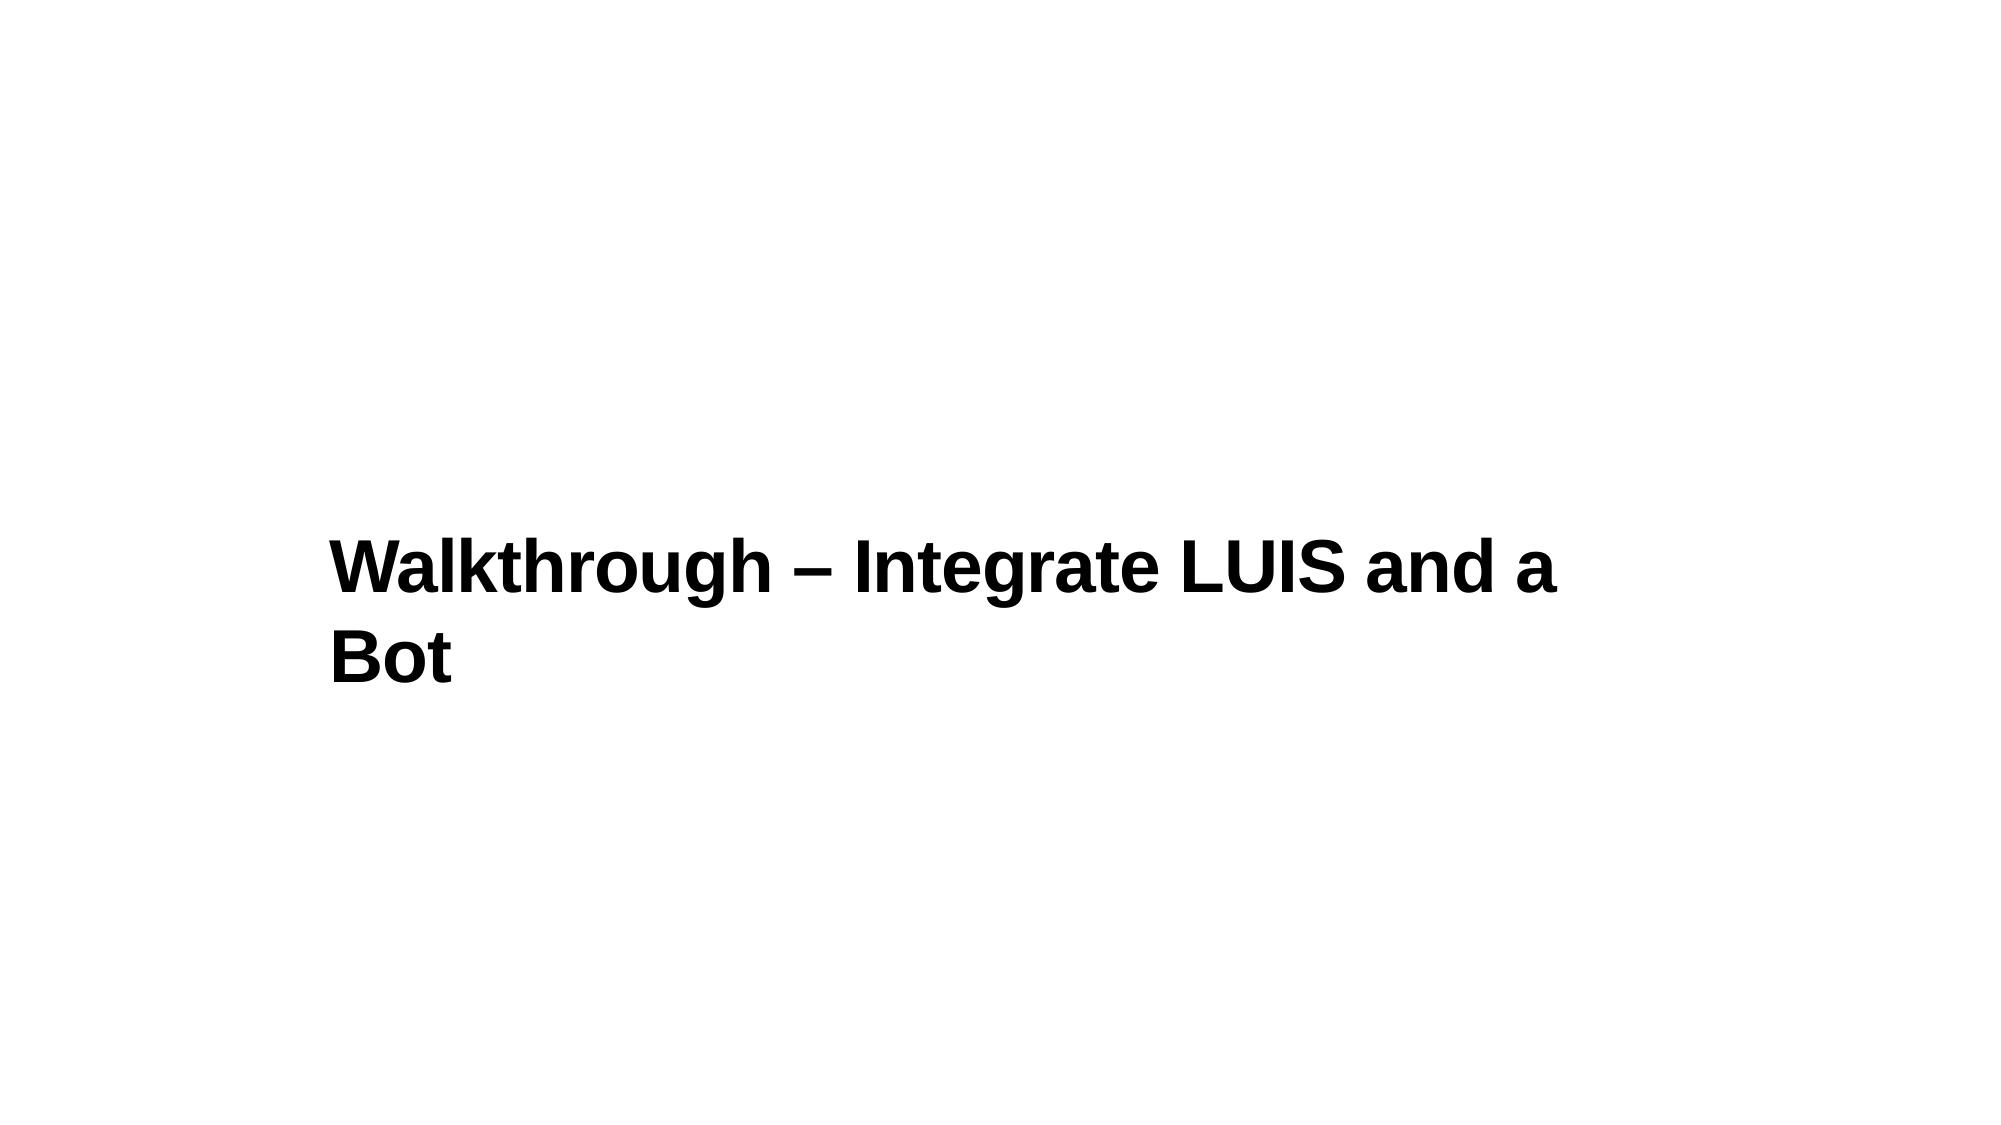

# Walkthrough – Integrate LUIS and a Bot